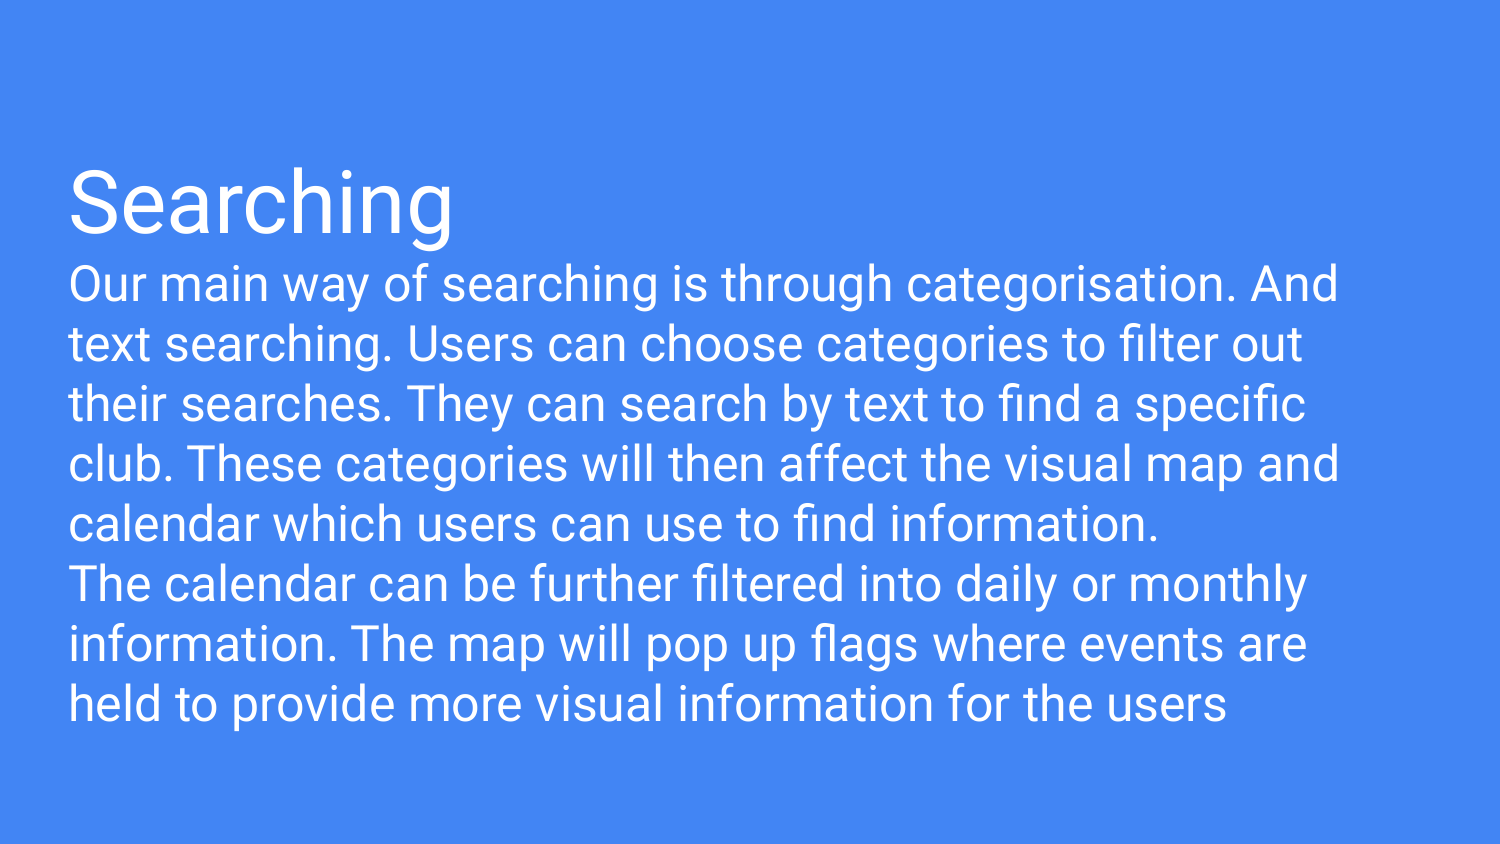

# Searching
Our main way of searching is through categorisation. And text searching. Users can choose categories to filter out their searches. They can search by text to find a specific club. These categories will then affect the visual map and calendar which users can use to find information.
The calendar can be further filtered into daily or monthly information. The map will pop up flags where events are held to provide more visual information for the users